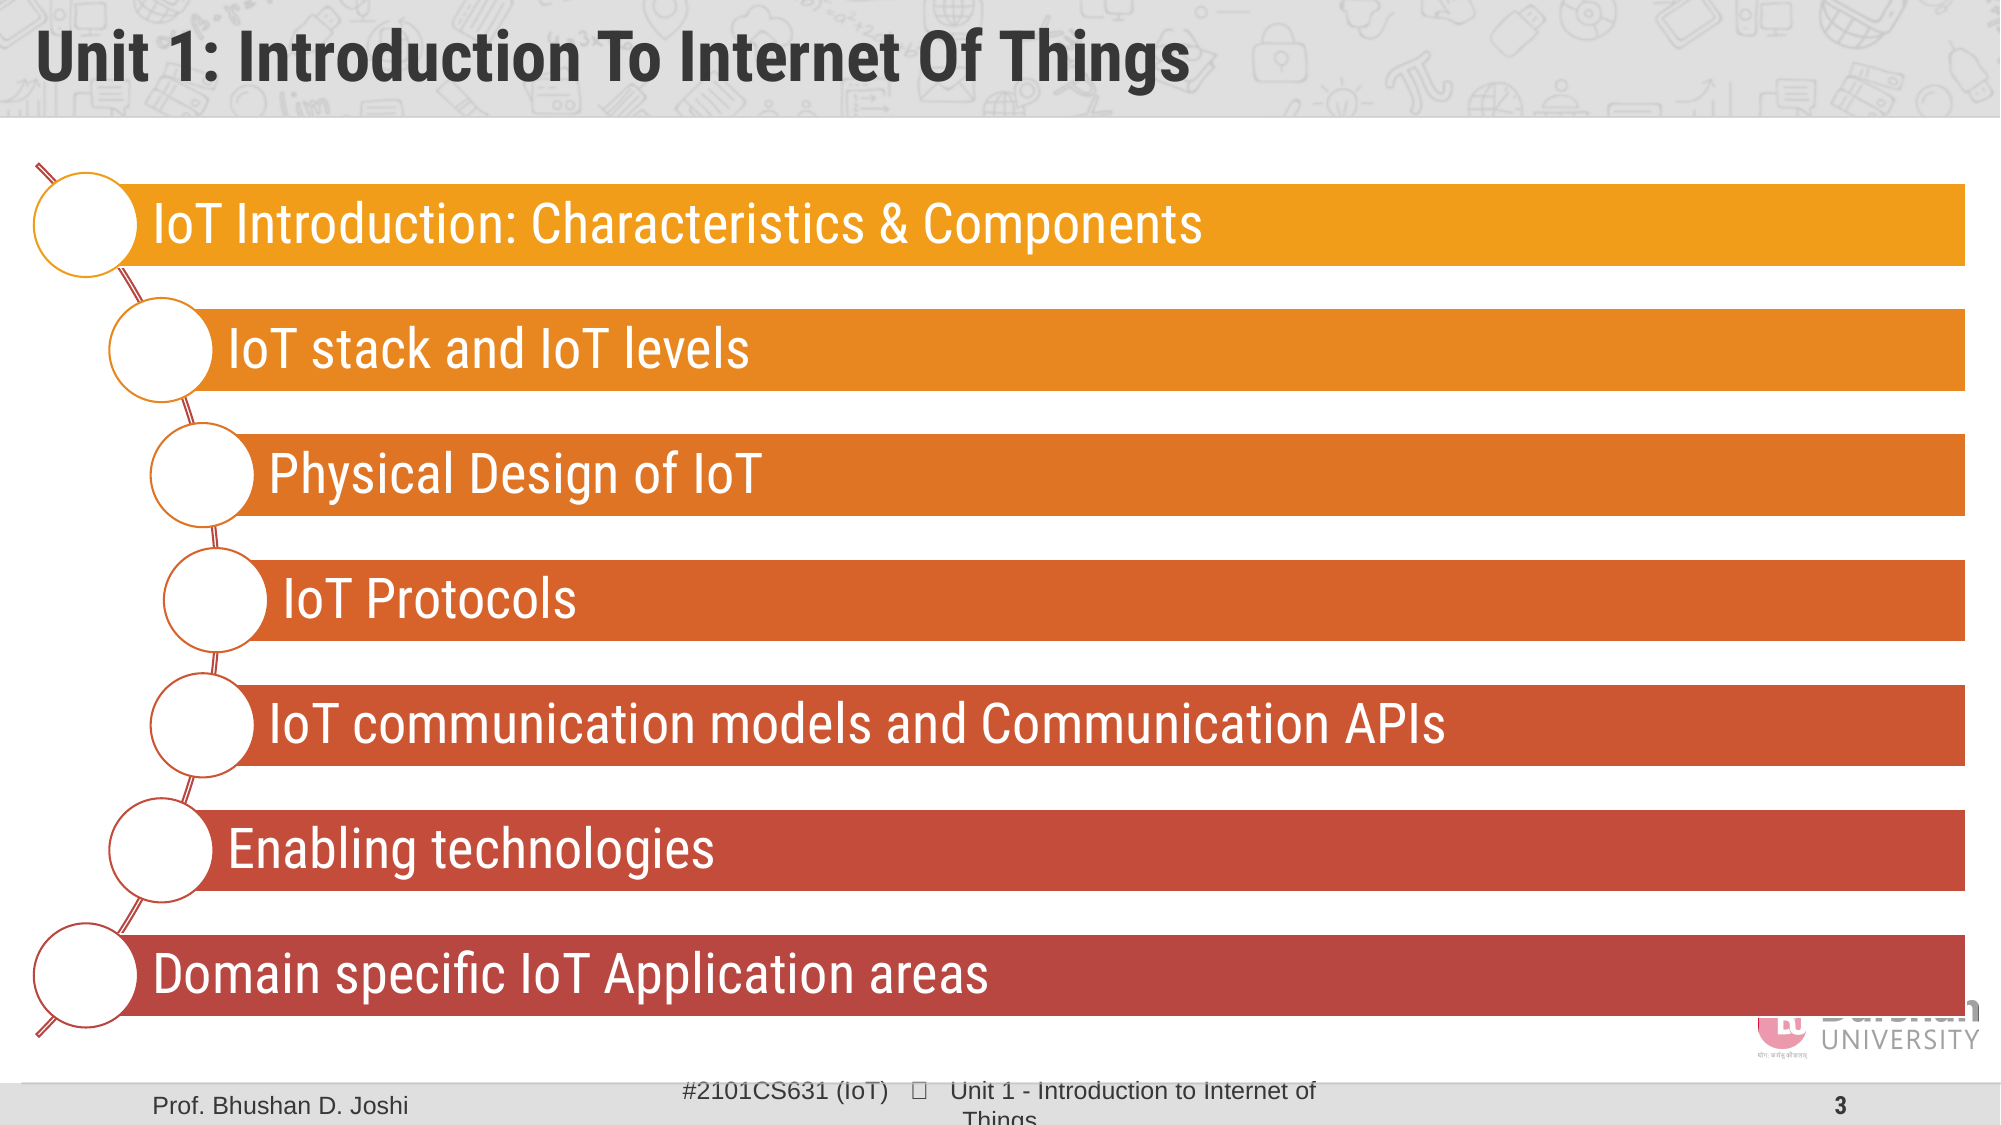

# Unit 1: Introduction To Internet Of Things
IoT Introduction: Characteristics & Components
IoT stack and IoT levels
Physical Design of IoT
IoT Protocols
IoT communication models and Communication APIs
Enabling technologies
Domain specific IoT Application areas